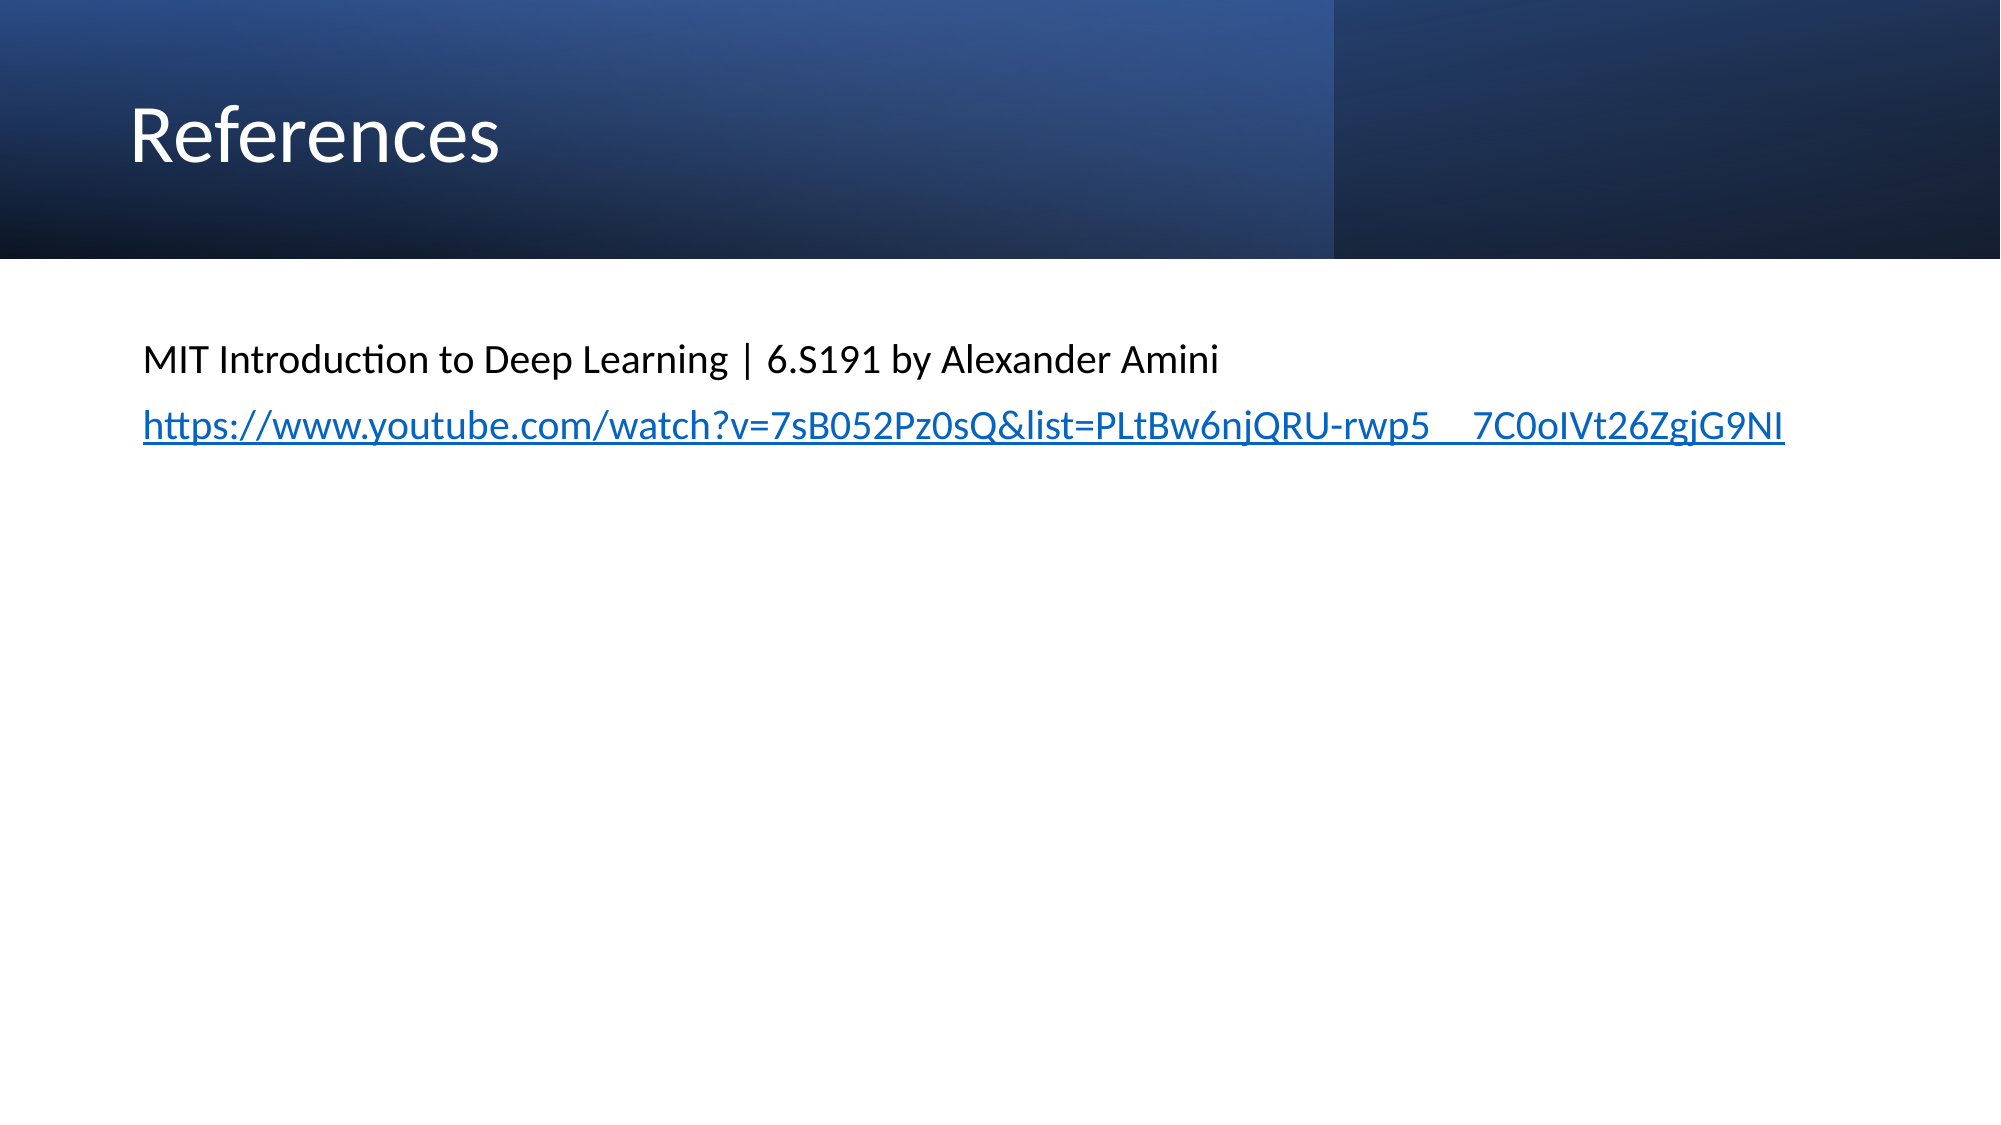

# References
MIT Introduction to Deep Learning | 6.S191 by Alexander Amini
https://www.youtube.com/watch?v=7sB052Pz0sQ&list=PLtBw6njQRU-rwp5__7C0oIVt26ZgjG9NI

36